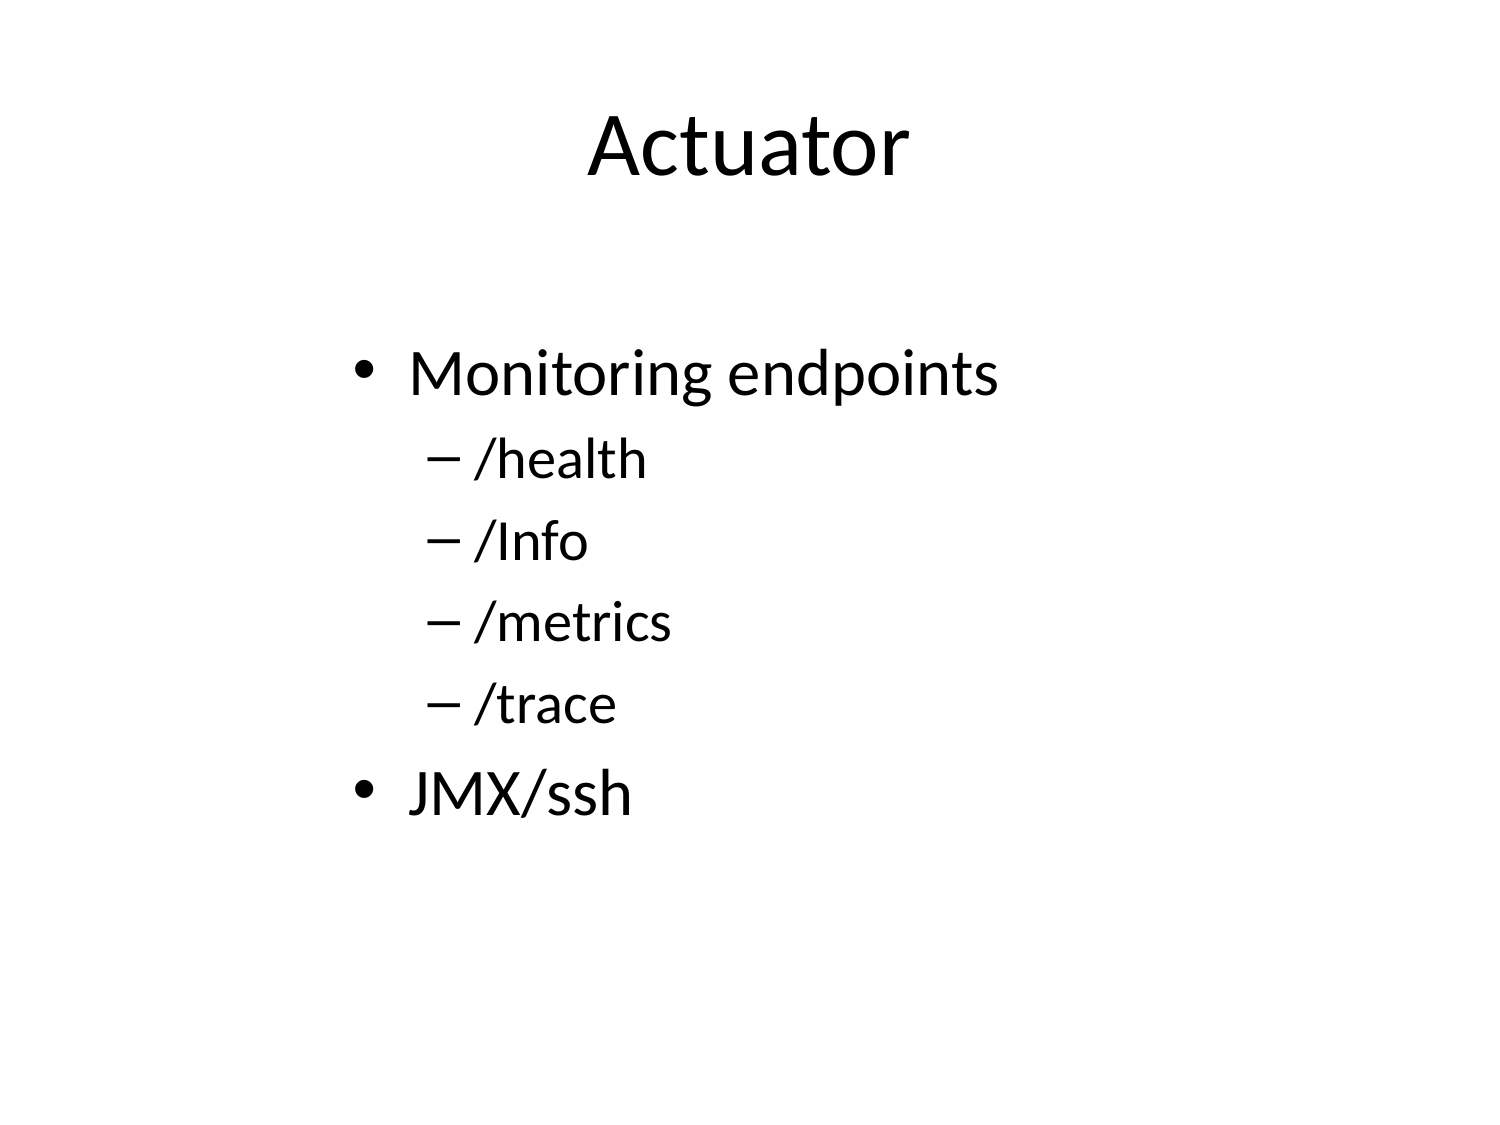

# Actuator
Monitoring endpoints
/health
/Info
/metrics
/trace
JMX/ssh